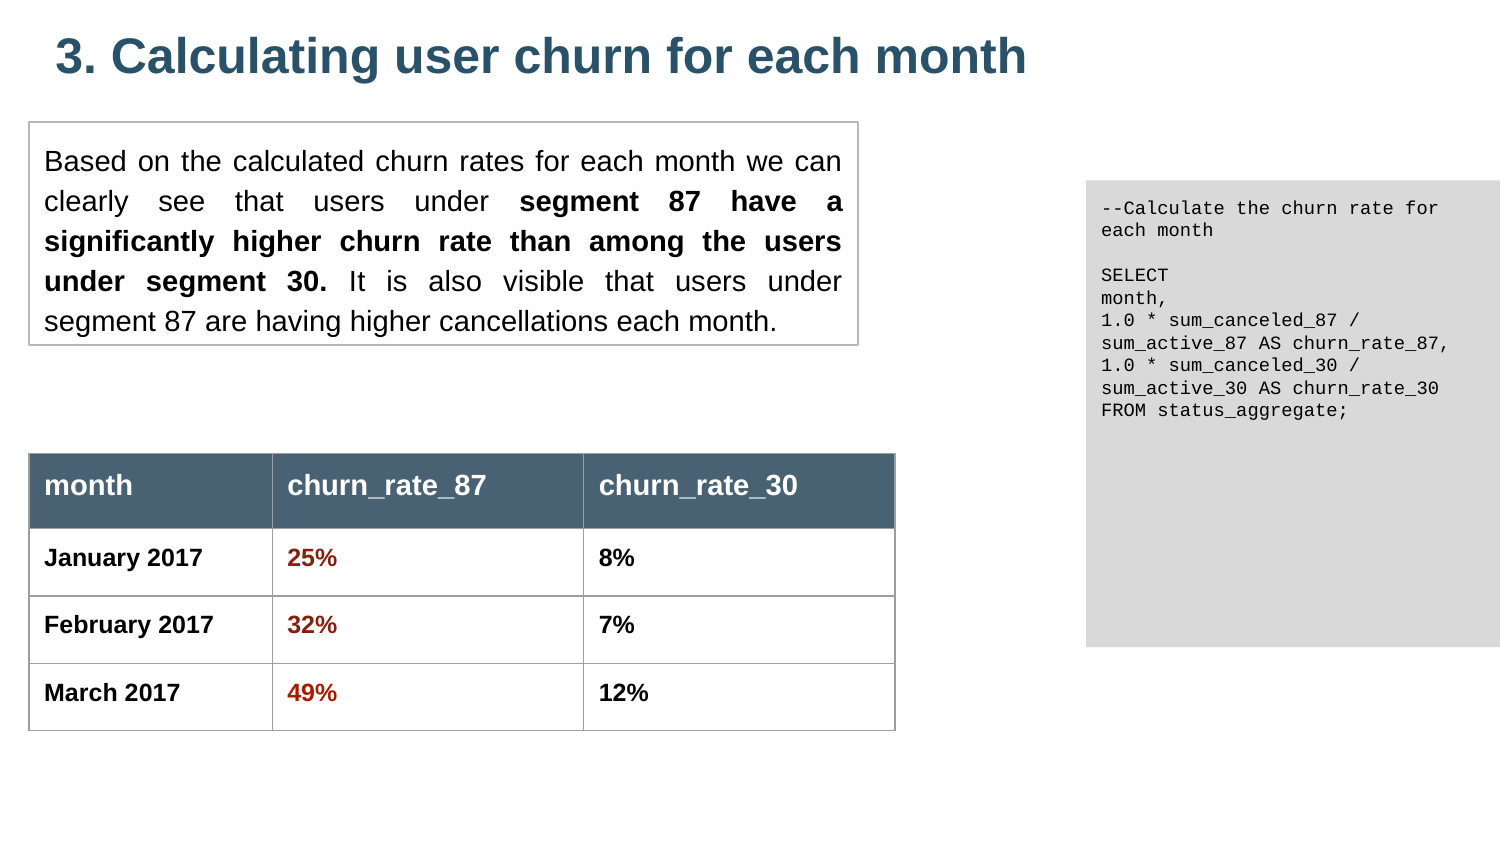

3. Calculating user churn for each month
Based on the calculated churn rates for each month we can clearly see that users under segment 87 have a significantly higher churn rate than among the users under segment 30. It is also visible that users under segment 87 are having higher cancellations each month.

--Calculate the churn rate for each month

SELECT
month,
1.0 * sum_canceled_87 / sum_active_87 AS churn_rate_87,
1.0 * sum_canceled_30 / sum_active_30 AS churn_rate_30
FROM status_aggregate;

| month | churn\_rate\_87 | churn\_rate\_30 |
| --- | --- | --- |
| January 2017 | 25% | 8% |
| February 2017 | 32% | 7% |
| March 2017 | 49% | 12% |